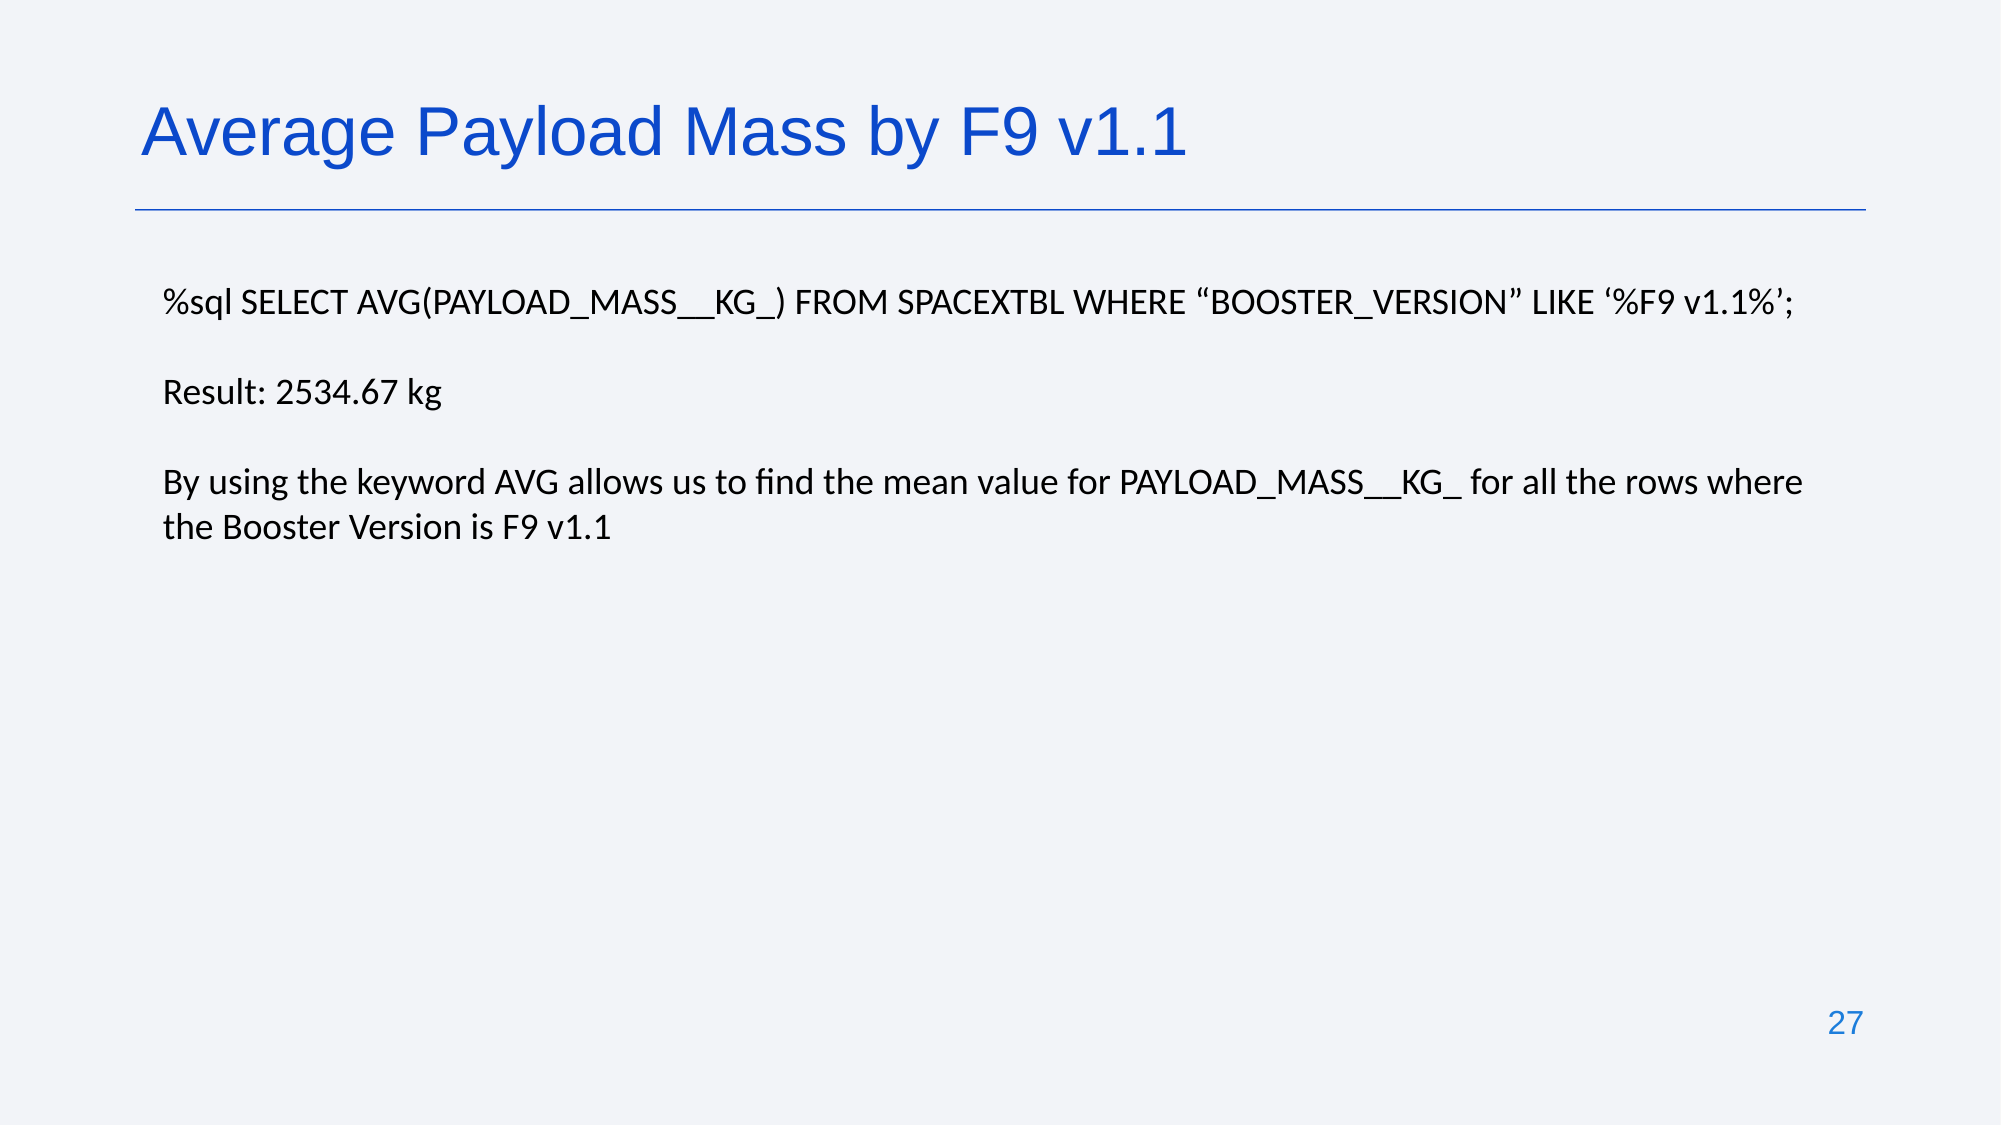

Average Payload Mass by F9 v1.1
%sql SELECT AVG(PAYLOAD_MASS__KG_) FROM SPACEXTBL WHERE “BOOSTER_VERSION” LIKE ‘%F9 v1.1%’;

Result: 2534.67 kg

By using the keyword AVG allows us to find the mean value for PAYLOAD_MASS__KG_ for all the rows where the Booster Version is F9 v1.1
27